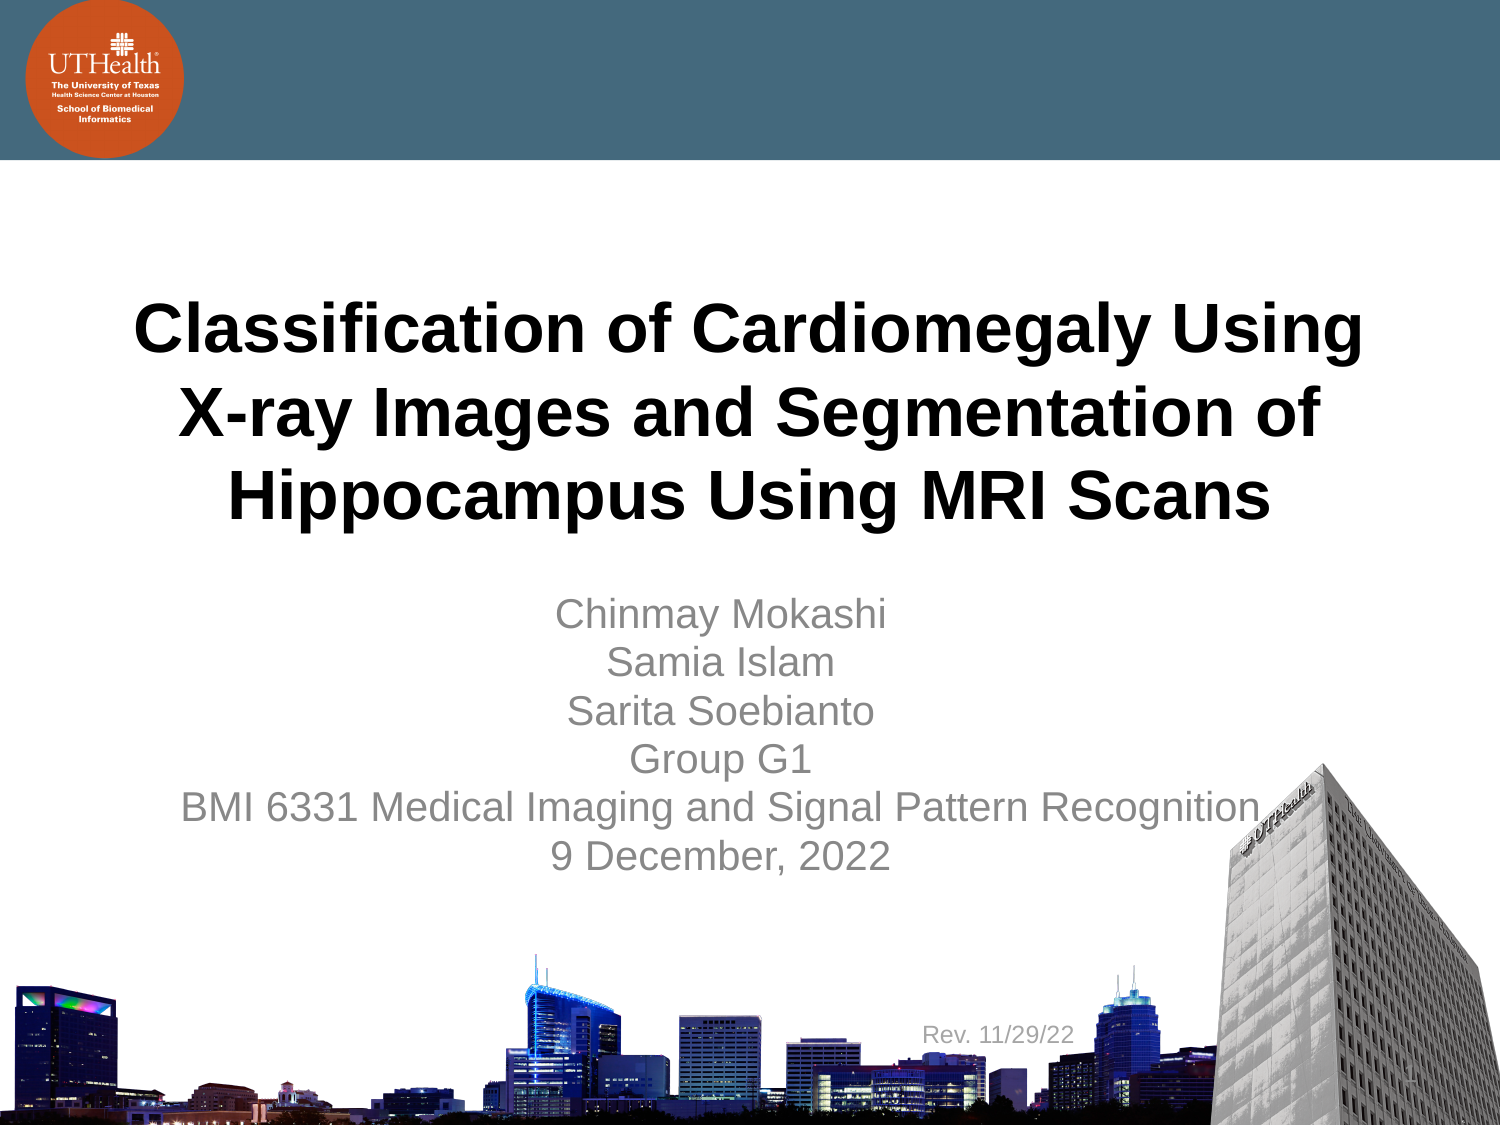

# Classification of Cardiomegaly Using X-ray Images and Segmentation of Hippocampus Using MRI Scans

Chinmay Mokashi
Samia Islam
Sarita Soebianto
Group G1
BMI 6331 Medical Imaging and Signal Pattern Recognition
9 December, 2022
Rev. 11/29/22
1